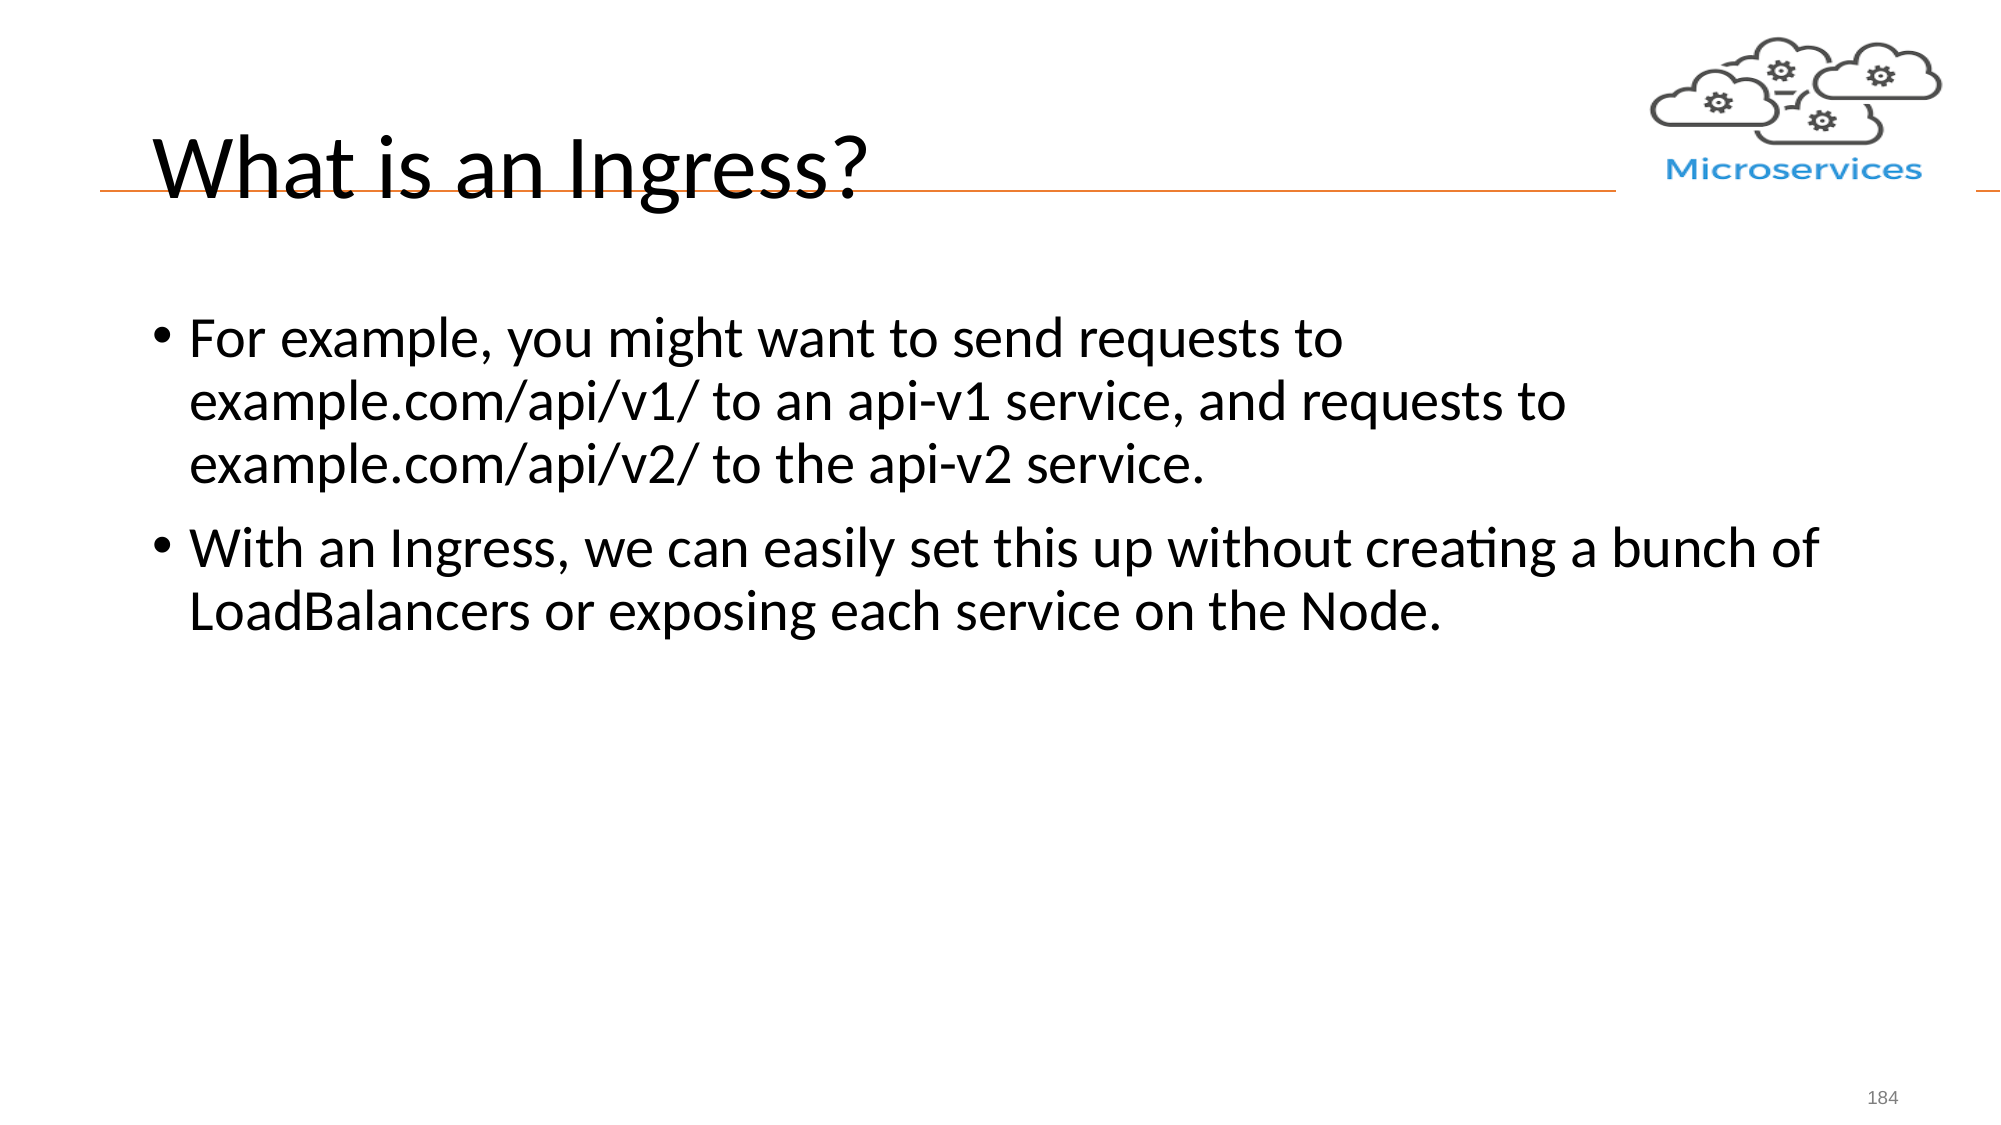

# What is an Ingress?
For example, you might want to send requests to example.com/api/v1/ to an api-v1 service, and requests to example.com/api/v2/ to the api-v2 service.
With an Ingress, we can easily set this up without creating a bunch of LoadBalancers or exposing each service on the Node.